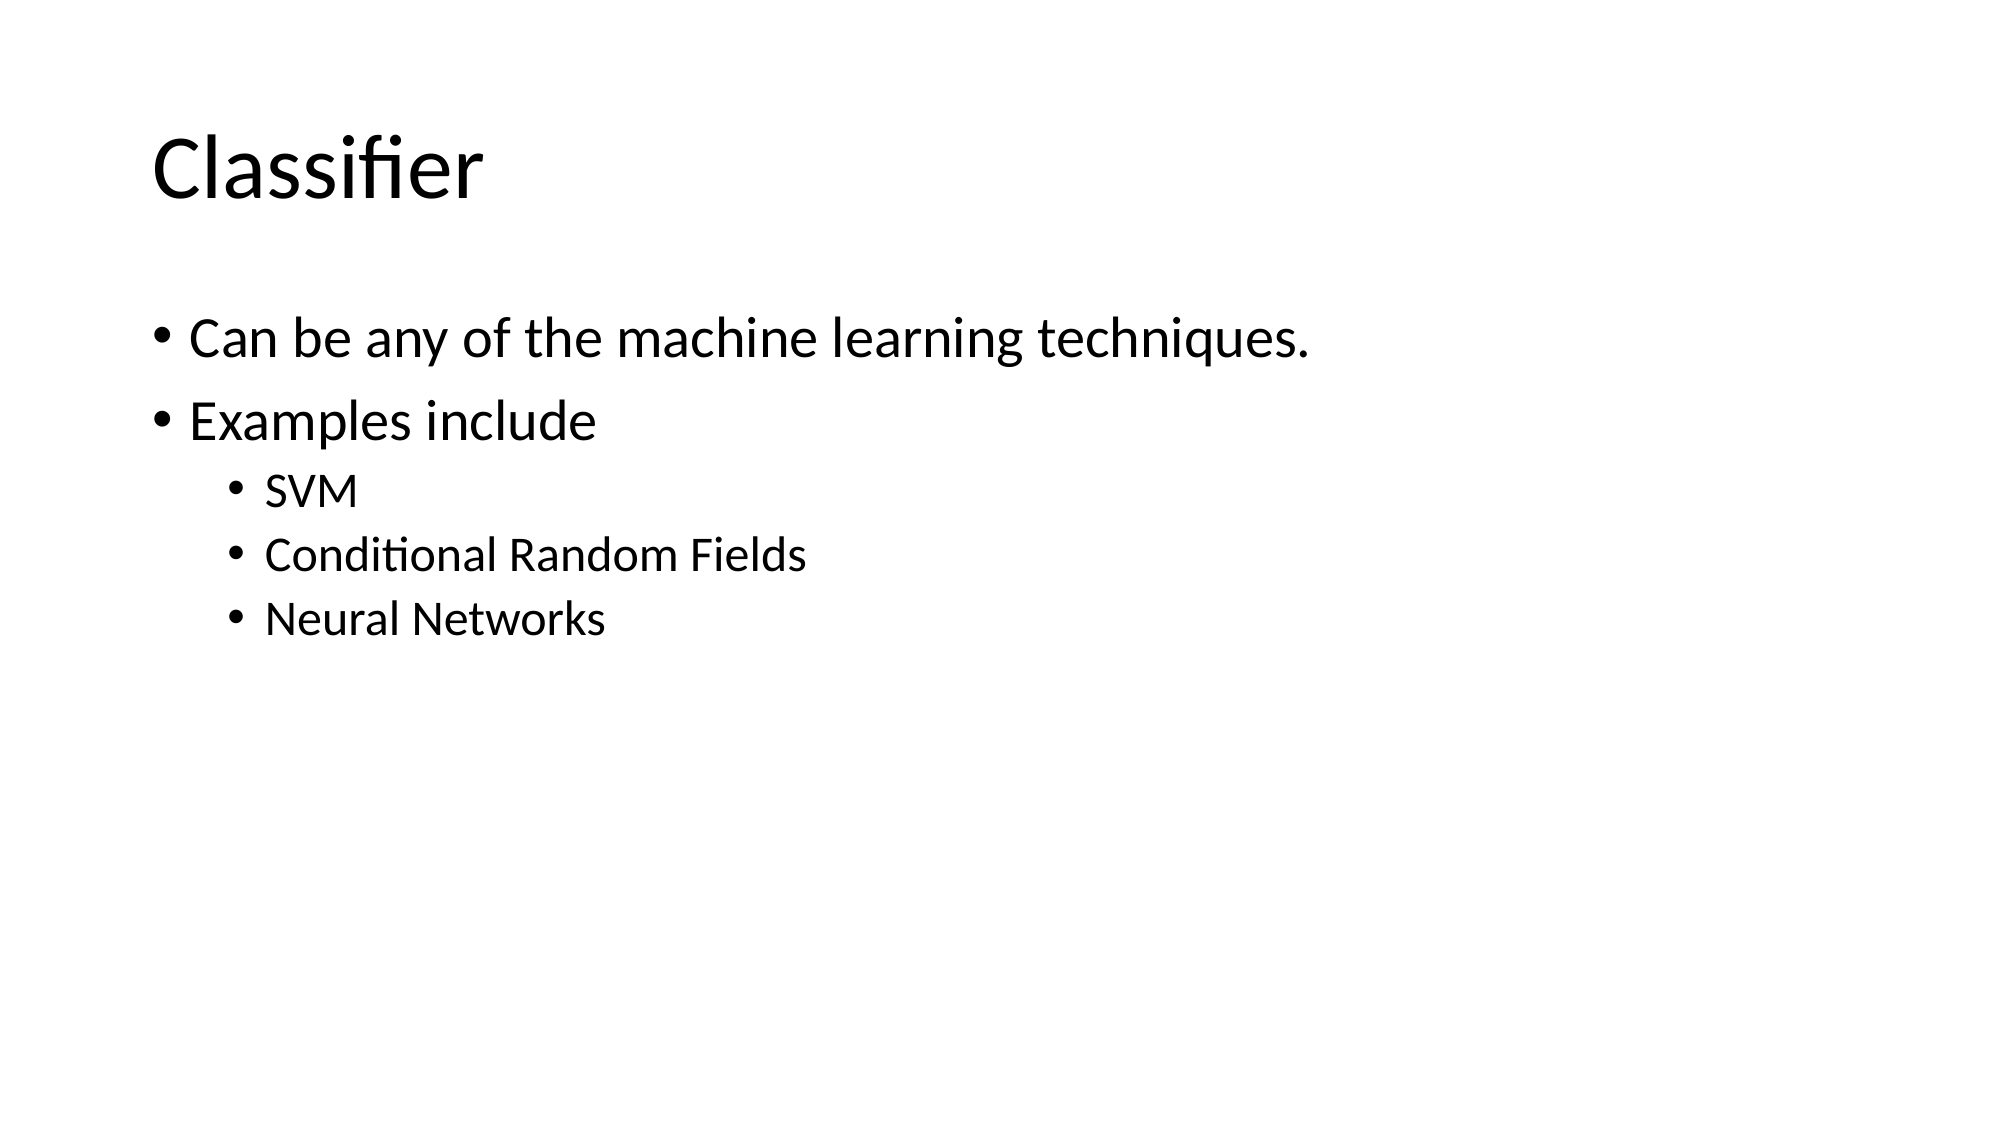

# Classifier
Can be any of the machine learning techniques.
Examples include
SVM
Conditional Random Fields
Neural Networks